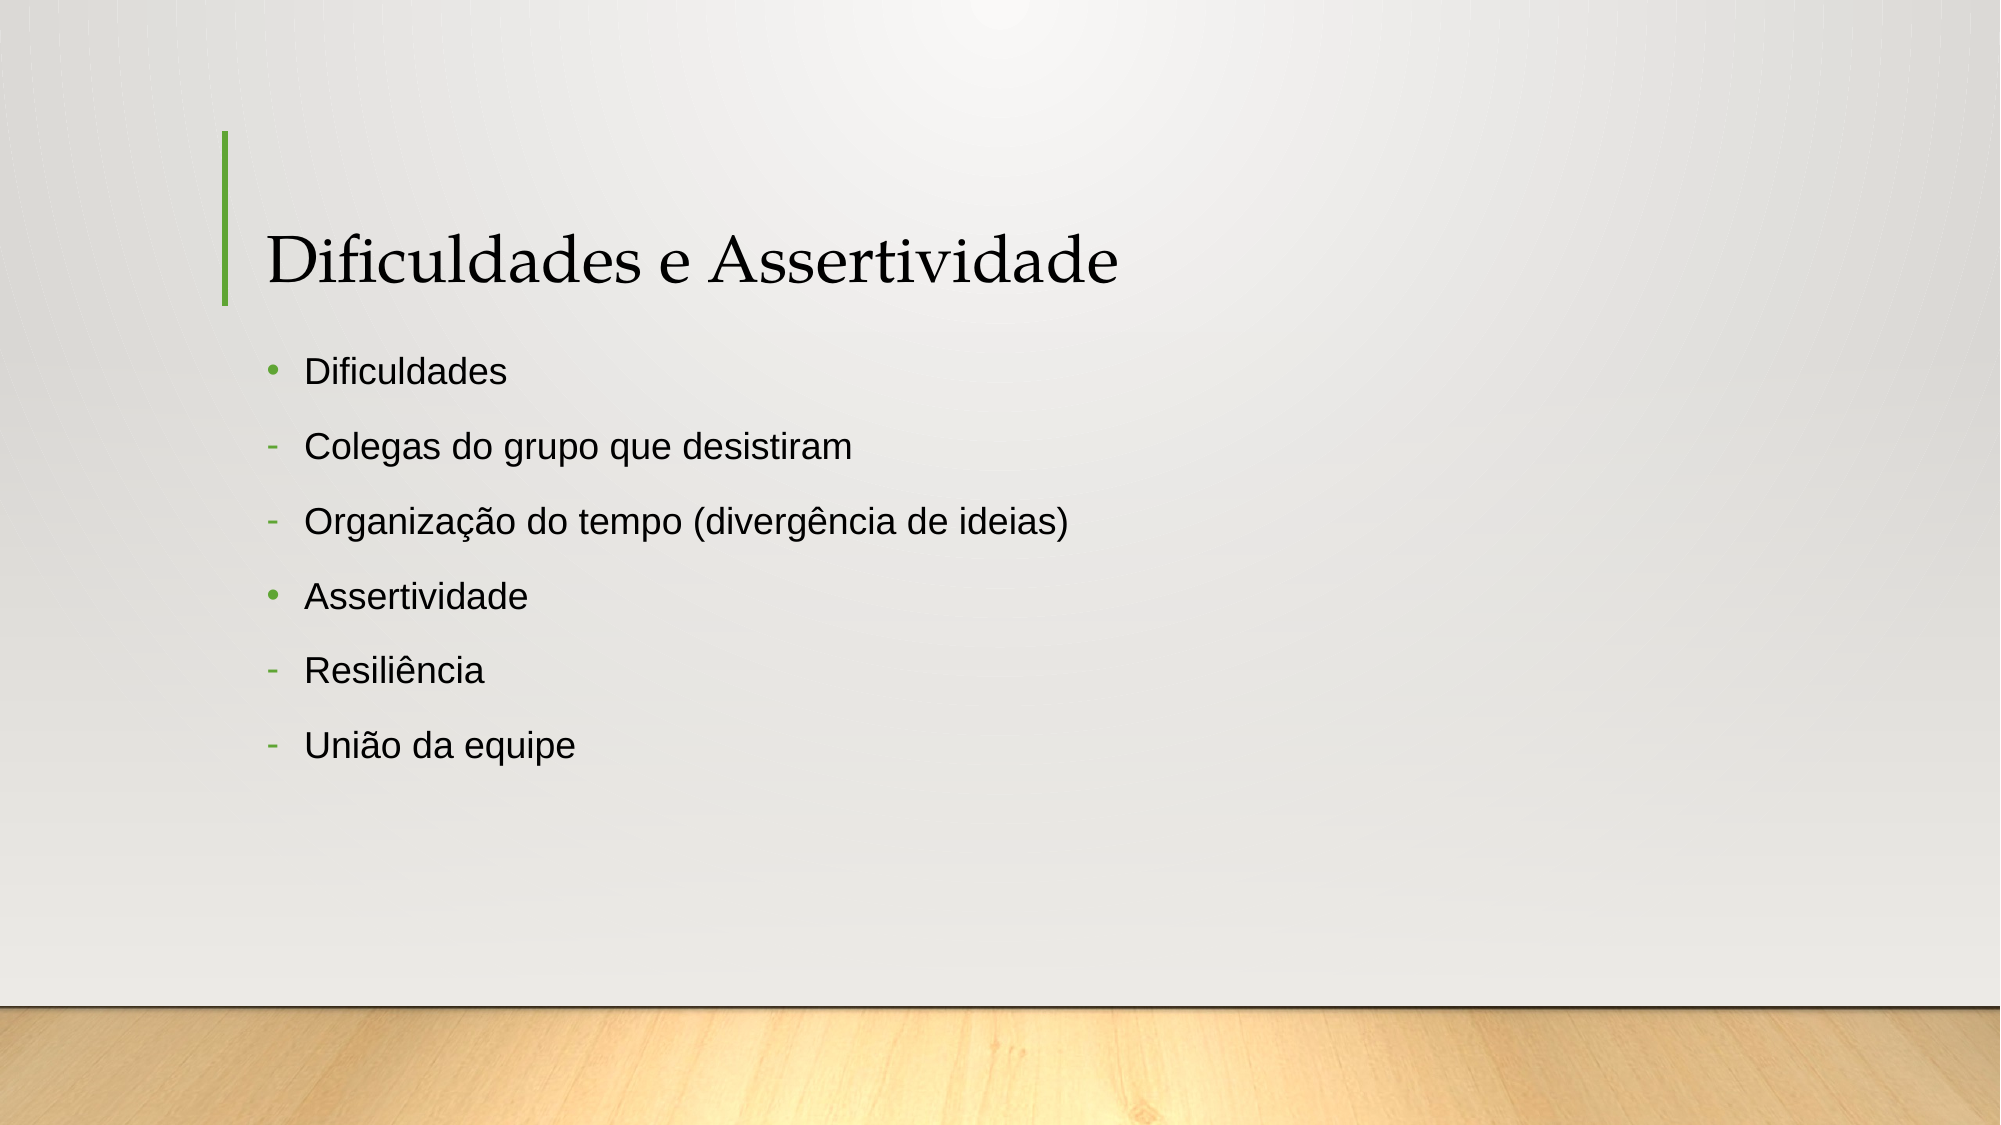

# Dificuldades e Assertividade
Dificuldades
Colegas do grupo que desistiram
Organização do tempo (divergência de ideias)
Assertividade
Resiliência
União da equipe